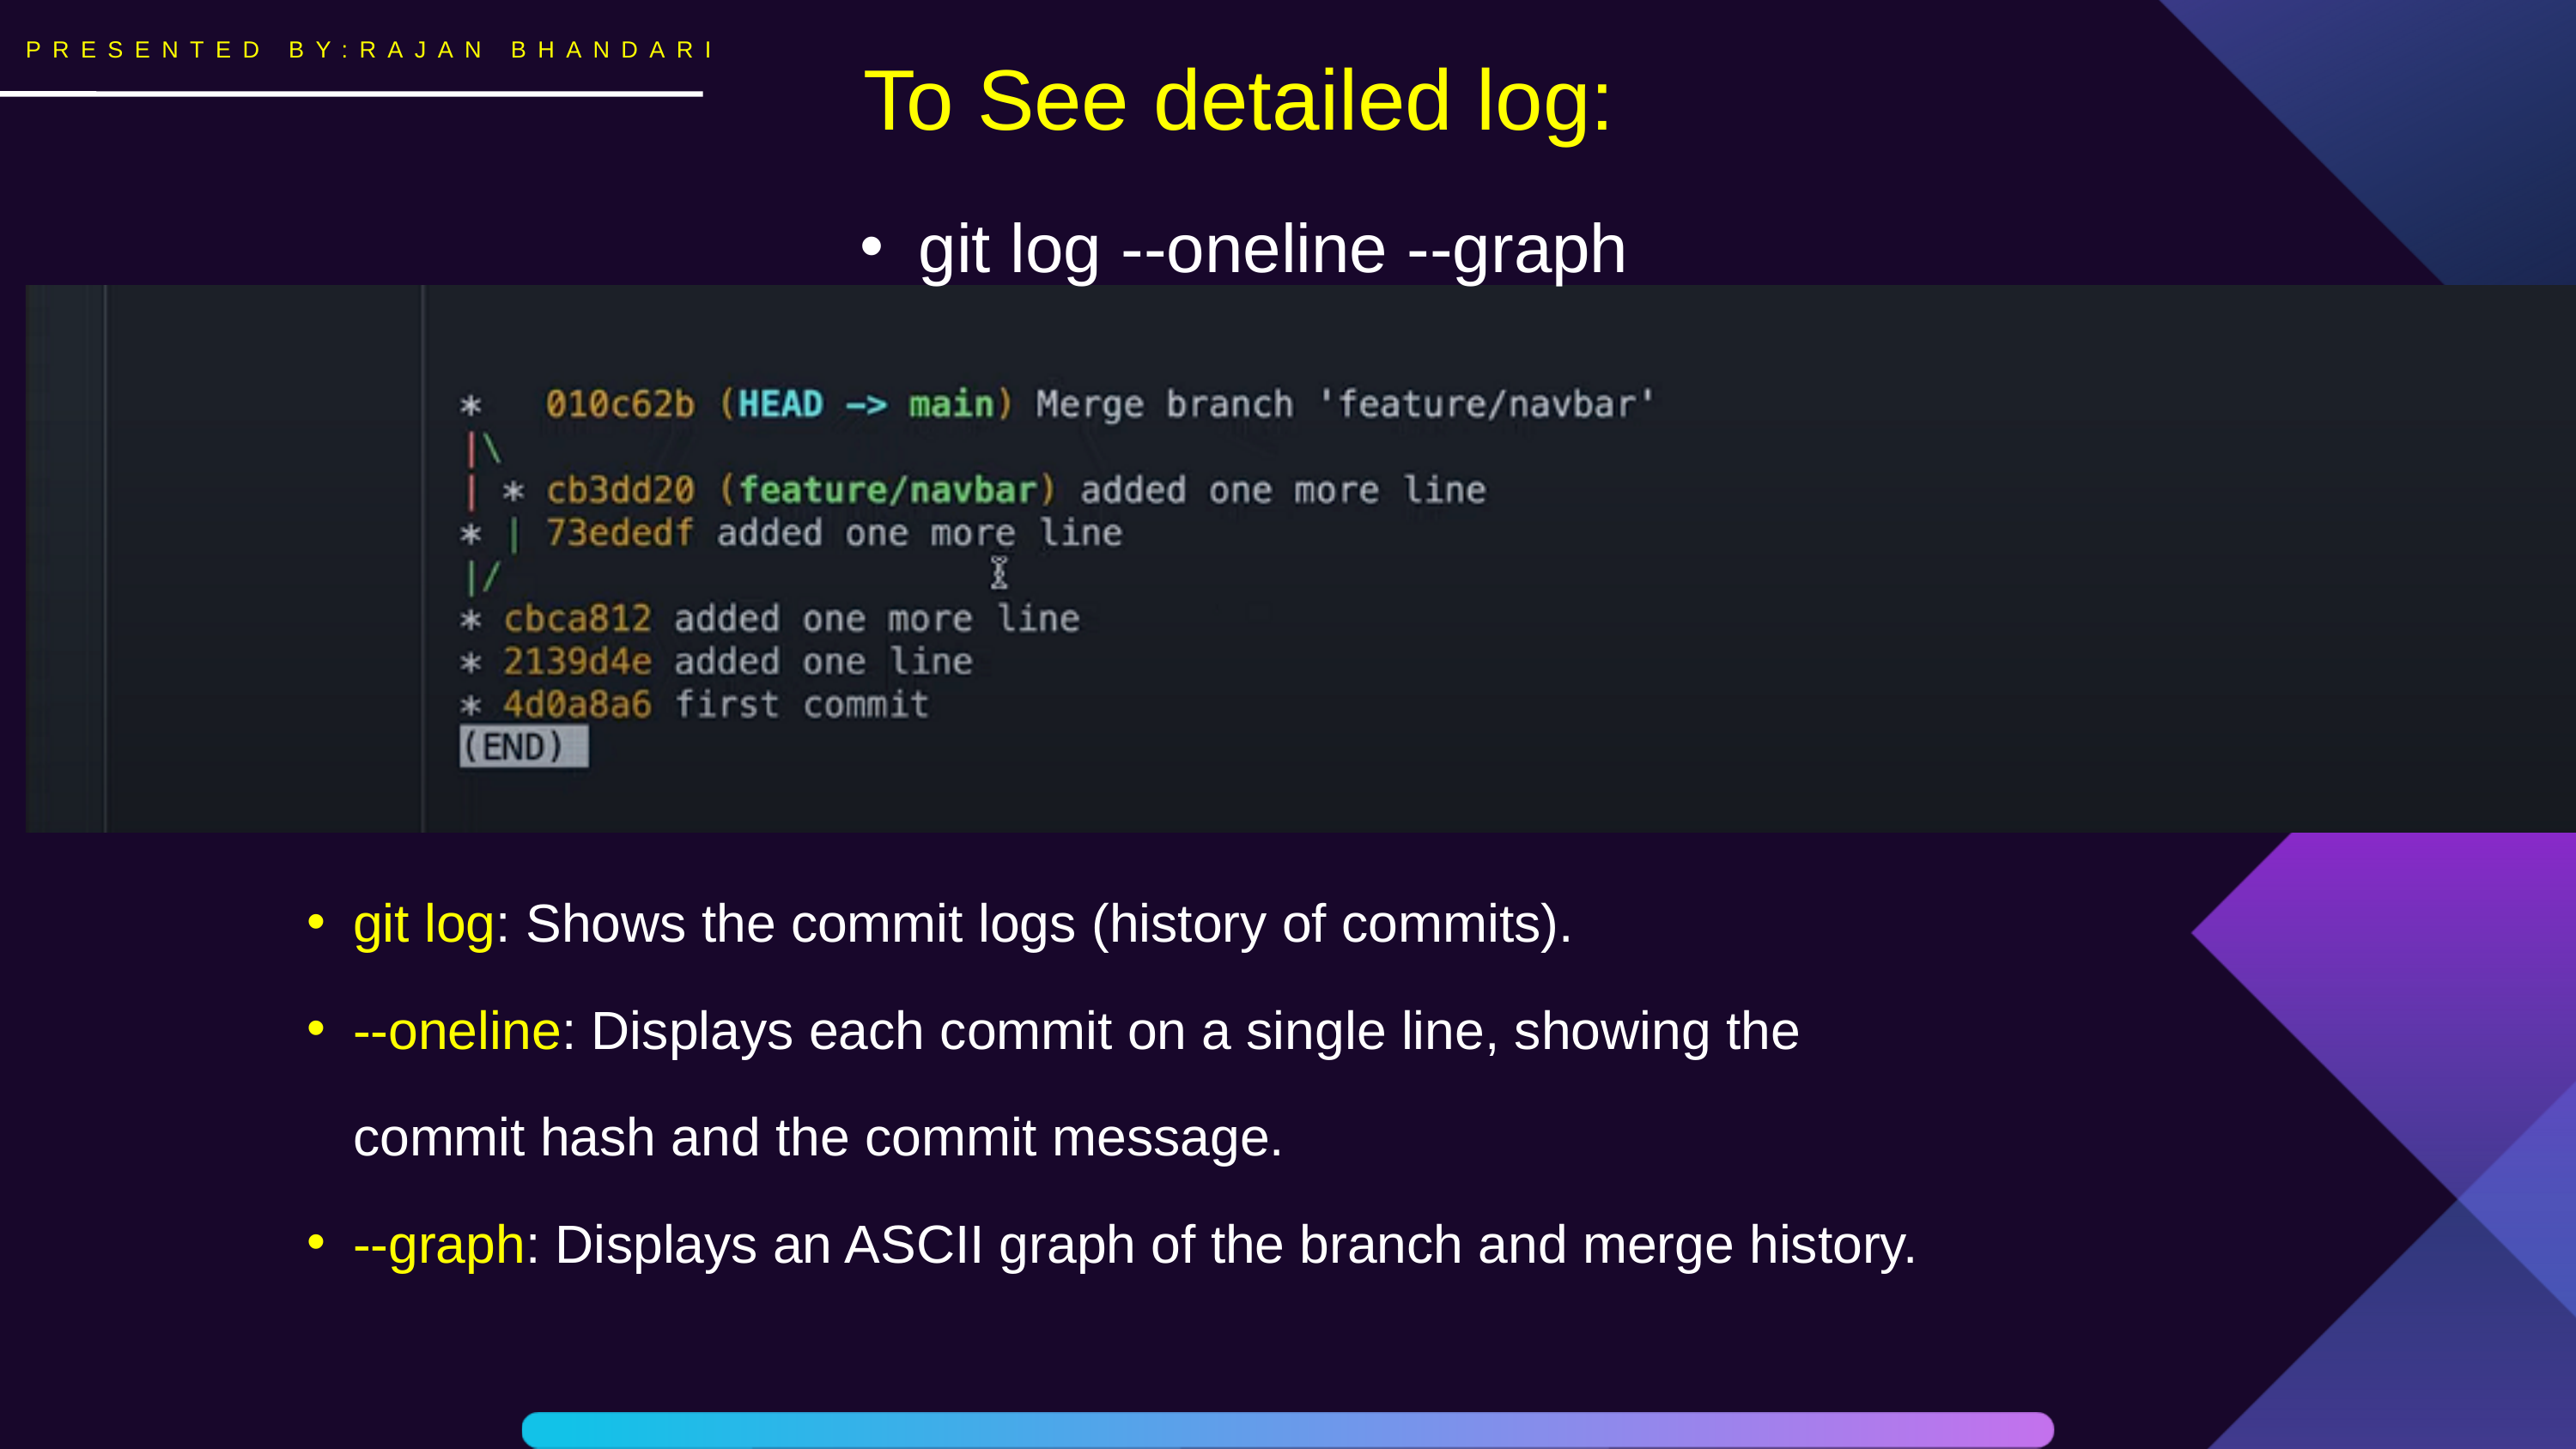

To See detailed log:
PRESENTED BY:RAJAN BHANDARI

git log --oneline --graph

git log: Shows the commit logs (history of commits).
--oneline: Displays each commit on a single line, showing the commit hash and the commit message.
--graph: Displays an ASCII graph of the branch and merge history.